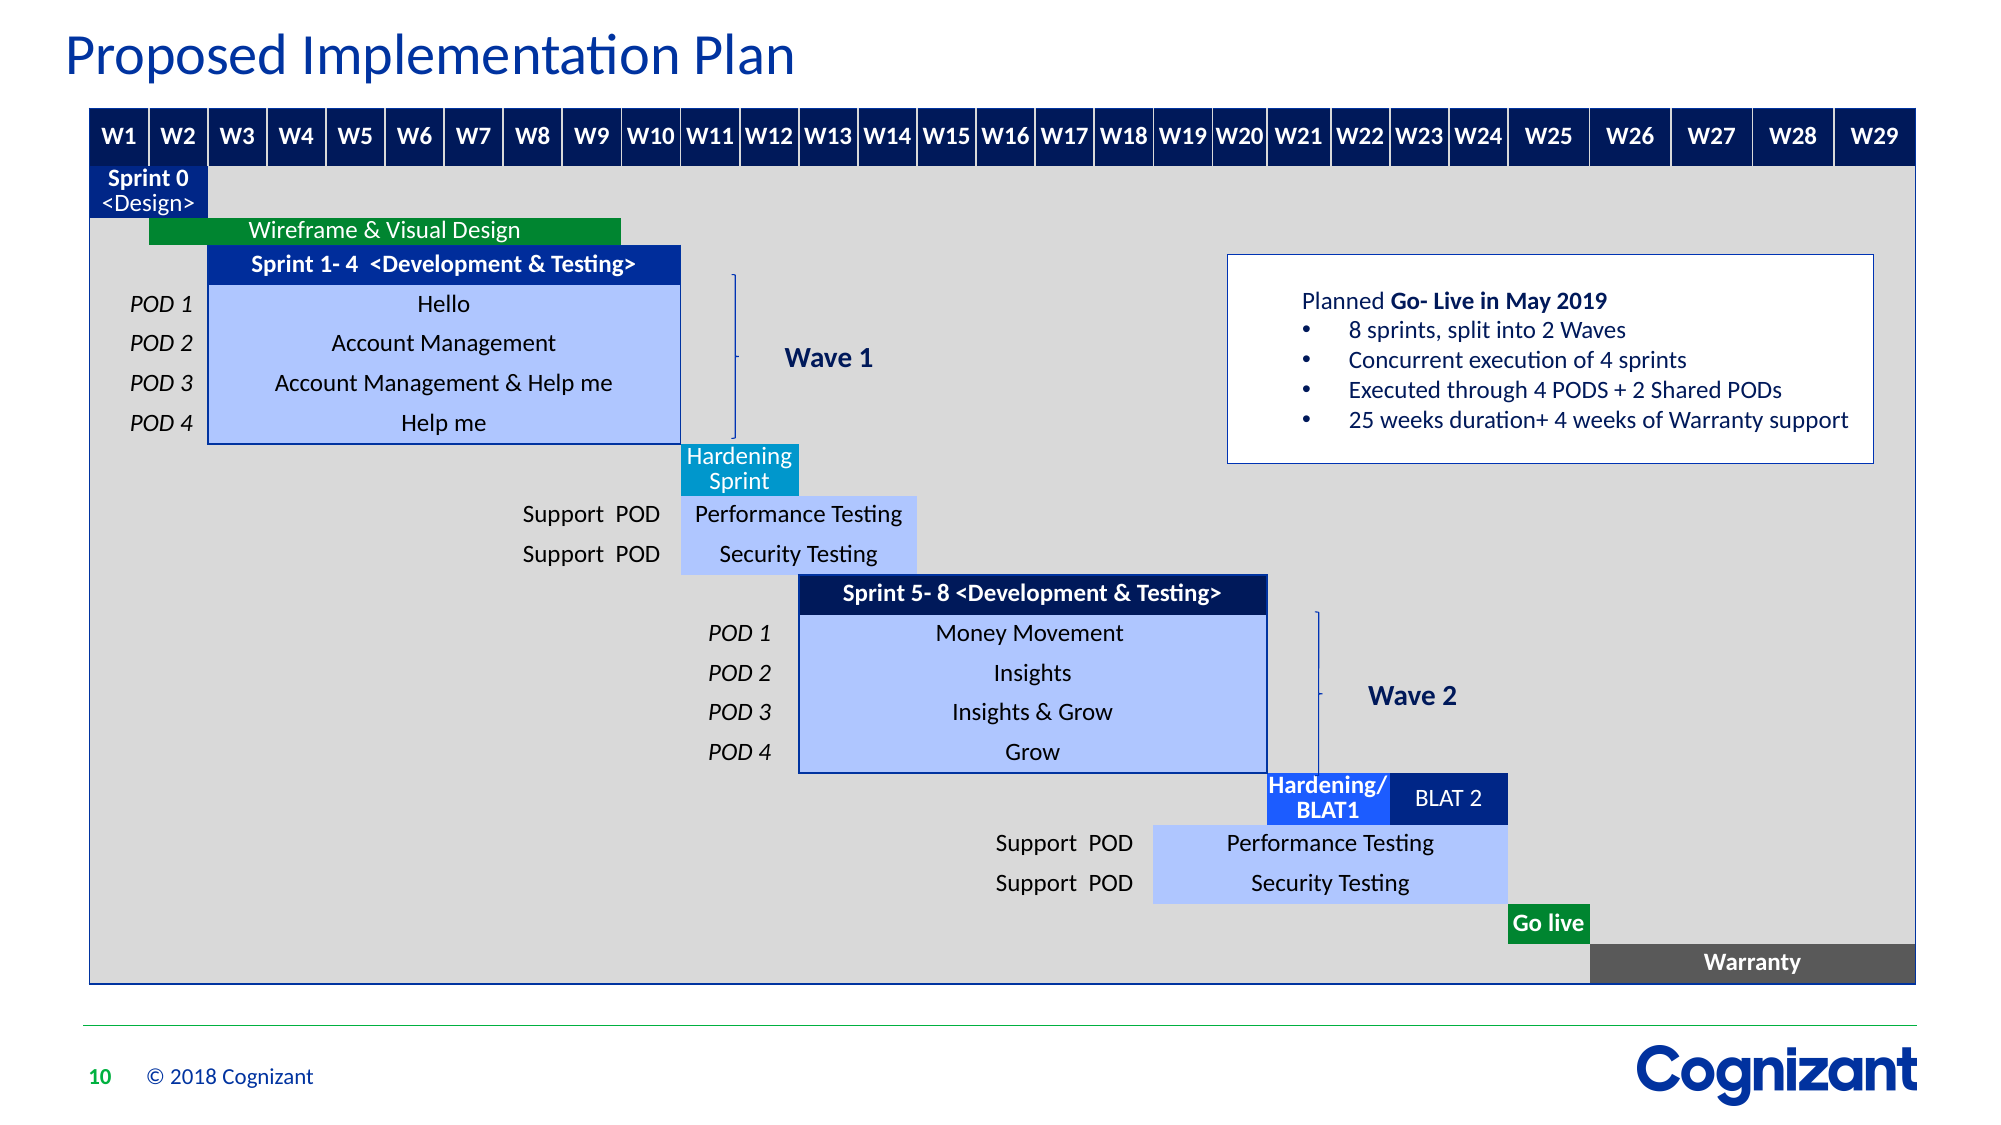

# Proposed Implementation Plan
| W1 | W2 |  | W3 | W4 |  | W5 | W6 | W7 | W8 | W9 | W10 | W11 | W12 | W13 | W14 | W15 | W16 | W17 | W18 | W19 | W20 | W21 | W22 | W23 | W24 | W25 | W26 | W27 | W28 | W29 |
| --- | --- | --- | --- | --- | --- | --- | --- | --- | --- | --- | --- | --- | --- | --- | --- | --- | --- | --- | --- | --- | --- | --- | --- | --- | --- | --- | --- | --- | --- | --- |
| Sprint 0 <Design> |  |  |  |  |  |  |  |  |  |  |  |  |  |  |  |  |  |  |  |  |  |  |  |  |  |  |  |  |  |  |
|  | Wireframe & Visual Design |  |  |  |  |  |  |  |  |  |  |  |  |  |  |  |  |  |  |  |  |  |  |  |  |  |  |  |  |  |
|  |  |  | Sprint 1- 4 <Development & Testing> |  |  |  |  |  |  |  |  |  |  |  |  |  |  |  |  |  |  |  |  |  |  |  |  |  |  |  |
| POD 1 |  |  | Hello |  |  |  |  |  |  |  |  |  |  |  |  |  |  |  |  |  |  |  |  |  |  |  |  |  |  |  |
| POD 2 |  |  | Account Management |  |  |  |  |  |  |  |  |  |  |  |  |  |  |  |  |  |  |  |  |  |  |  |  |  |  |  |
| POD 3 |  |  | Account Management & Help me |  |  |  |  |  |  |  |  |  |  |  |  |  |  |  |  |  |  |  |  |  |  |  |  |  |  |  |
| POD 4 |  |  | Help me |  |  |  |  |  |  |  |  |  |  |  |  |  |  |  |  |  |  |  |  |  |  |  |  |  |  |  |
|  |  |  |  |  |  |  |  |  |  |  |  | Hardening Sprint |  |  |  |  |  |  |  |  |  |  |  |  |  |  |  |  |  |  |
|  |  |  |  |  |  |  |  |  | Support POD |  |  | Performance Testing |  |  |  |  |  |  |  |  |  |  |  |  |  |  |  |  |  |  |
|  |  |  |  |  |  |  |  |  | Support POD |  |  | Security Testing |  |  |  |  |  |  |  |  |  |  |  |  |  |  |  |  |  |  |
|  |  |  |  |  |  |  |  |  |  |  |  |  |  | Sprint 5- 8 <Development & Testing> |  |  |  |  |  |  |  |  |  |  |  |  |  |  |  |  |
|  |  |  |  |  |  |  |  |  |  |  |  | POD 1 |  | Money Movement |  |  |  |  |  |  |  |  |  |  |  |  |  |  |  |  |
|  |  |  |  |  |  |  |  |  |  |  |  | POD 2 |  | Insights |  |  |  |  |  |  |  |  |  |  |  |  |  |  |  |  |
|  |  |  |  |  |  |  |  |  |  |  |  | POD 3 |  | Insights & Grow |  |  |  |  |  |  |  |  |  |  |  |  |  |  |  |  |
|  |  |  |  |  |  |  |  |  |  |  |  | POD 4 |  | Grow |  |  |  |  |  |  |  |  |  |  |  |  |  |  |  |  |
|  |  |  |  |  |  |  |  |  |  |  |  |  |  |  |  |  |  |  |  |  |  | Hardening/ BLAT1 |  | BLAT 2 |  |  |  |  |  |  |
|  |  |  |  |  |  |  |  |  |  |  |  |  |  |  |  |  | Support POD |  |  | Performance Testing |  |  |  |  |  |  |  |  |  |  |
|  |  |  |  |  |  |  |  |  |  |  |  |  |  |  |  |  | Support POD |  |  | Security Testing |  |  |  |  |  |  |  |  |  |  |
|  |  |  |  |  |  |  |  |  |  |  |  |  |  |  |  |  |  |  |  |  |  |  |  |  |  | Go live |  |  |  |  |
|  |  |  |  |  |  |  |  |  |  |  |  |  |  |  |  |  |  |  |  |  |  |  |  |  |  |  | Warranty |  |  |  |

Planned Go- Live in May 2019
8 sprints, split into 2 Waves
Concurrent execution of 4 sprints
Executed through 4 PODS + 2 Shared PODs
25 weeks duration+ 4 weeks of Warranty support

   Wave 1

   Wave 2